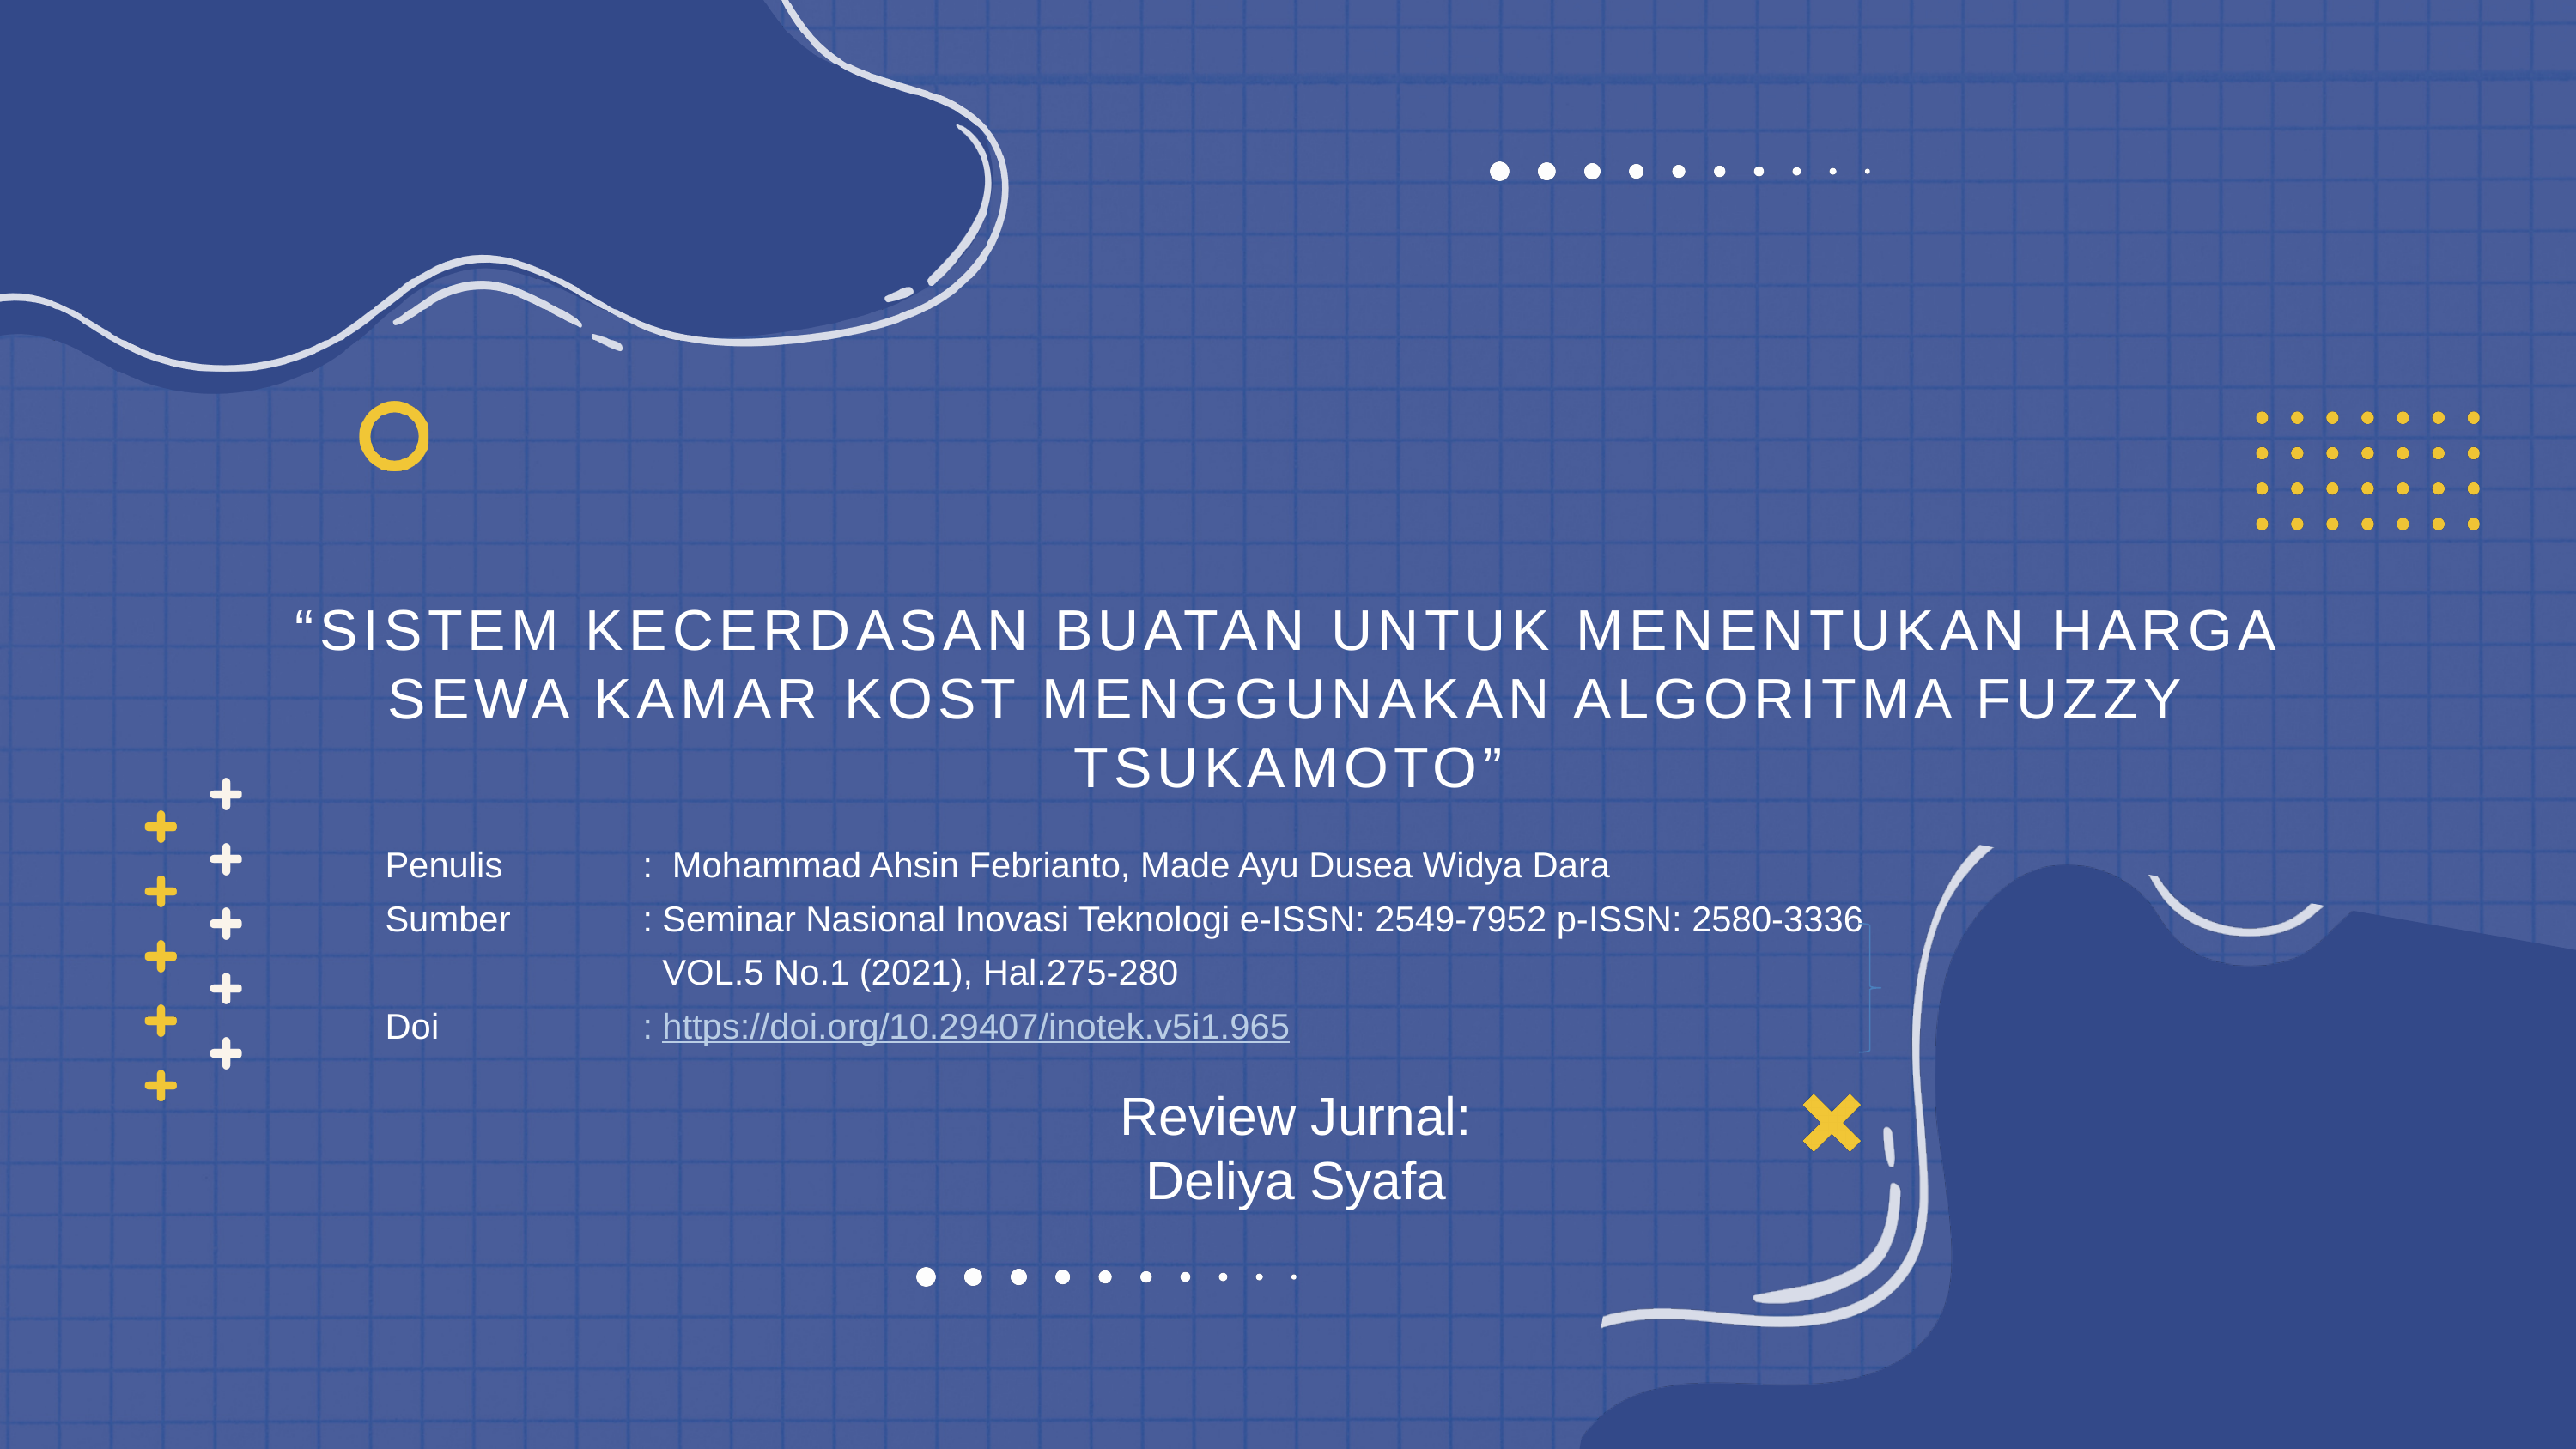

“SISTEM KECERDASAN BUATAN UNTUK MENENTUKAN HARGA SEWA KAMAR KOST MENGGUNAKAN ALGORITMA FUZZY TSUKAMOTO”

Penulis 		:  Mohammad Ahsin Febrianto, Made Ayu Dusea Widya Dara
Sumber		: Seminar Nasional Inovasi Teknologi e-ISSN: 2549-7952 p-ISSN: 2580-3336
		  VOL.5 No.1 (2021), Hal.275-280
Doi 		: https://doi.org/10.29407/inotek.v5i1.965

Review Jurnal:

Deliya Syafa